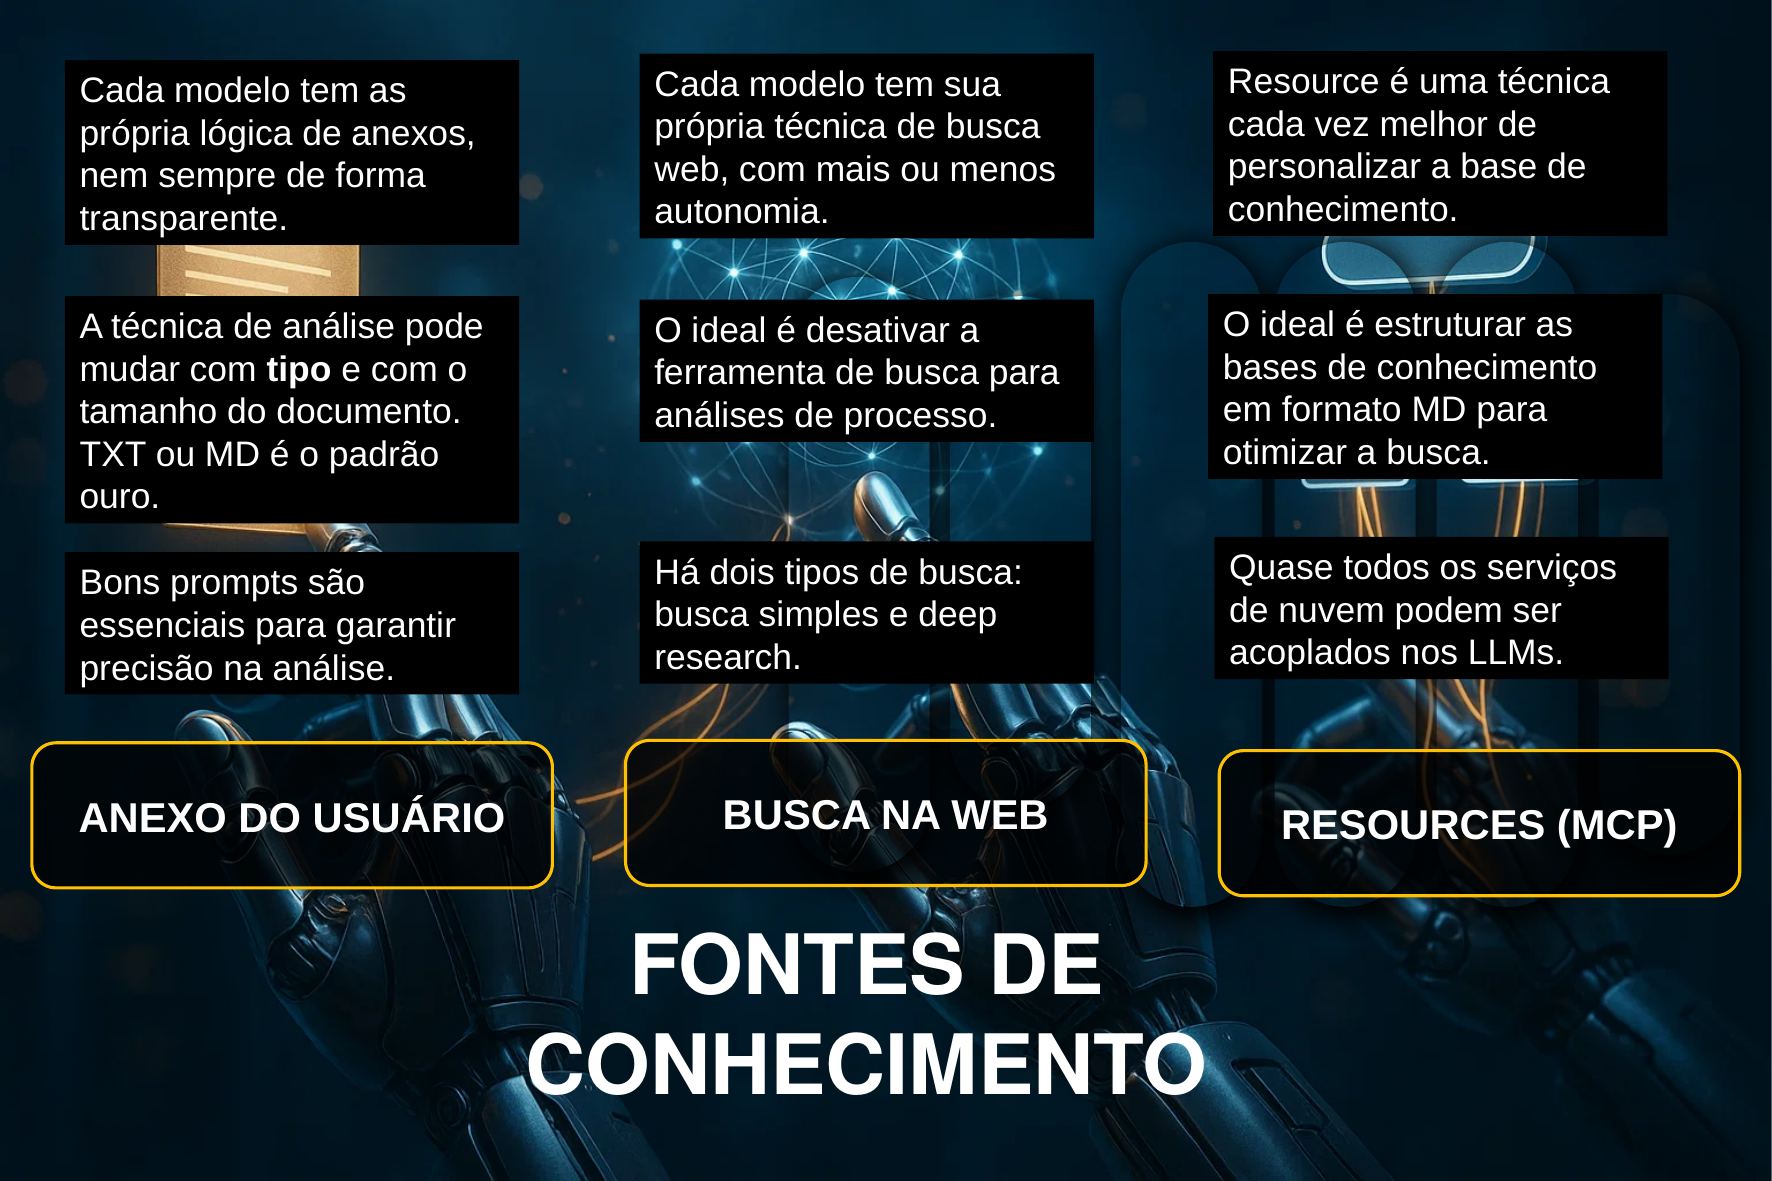

Resource é uma técnica cada vez melhor de personalizar a base de conhecimento.
Cada modelo tem sua própria técnica de busca web, com mais ou menos autonomia.
Cada modelo tem as própria lógica de anexos, nem sempre de forma transparente.

O ideal é estruturar as bases de conhecimento em formato MD para otimizar a busca.

A técnica de análise pode mudar com tipo e com o tamanho do documento. TXT ou MD é o padrão ouro.

O ideal é desativar a ferramenta de busca para análises de processo.
Quase todos os serviços de nuvem podem ser acoplados nos LLMs.
Há dois tipos de busca: busca simples e deep research.
Bons prompts são essenciais para garantir precisão na análise.
BUSCA NA WEB
ANEXO DO USUÁRIO
RESOURCES (MCP)
FONTES DE CONHECIMENTO